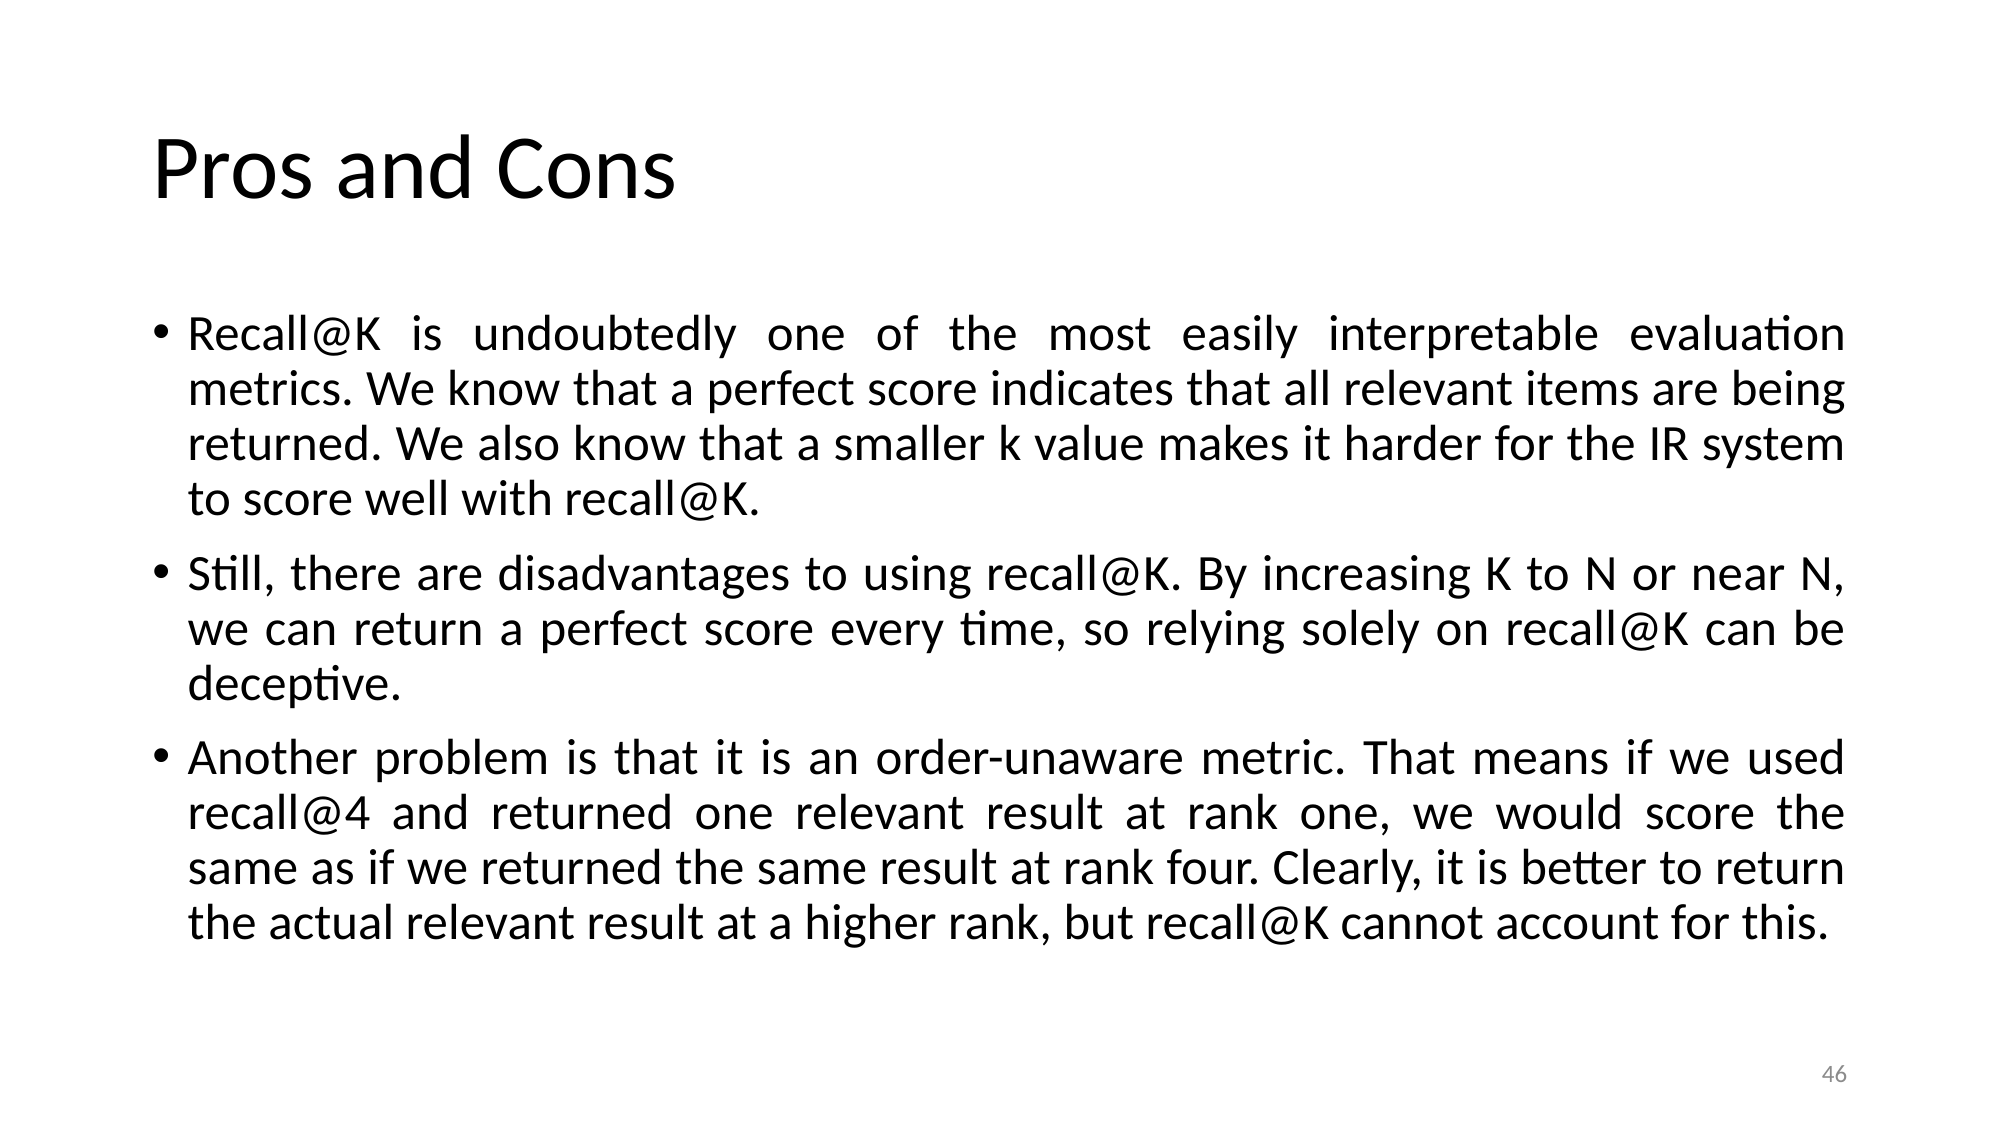

# Pros and Cons
Recall@K is undoubtedly one of the most easily interpretable evaluation metrics. We know that a perfect score indicates that all relevant items are being returned. We also know that a smaller k value makes it harder for the IR system to score well with recall@K.
Still, there are disadvantages to using recall@K. By increasing K to N or near N, we can return a perfect score every time, so relying solely on recall@K can be deceptive.
Another problem is that it is an order-unaware metric. That means if we used recall@4 and returned one relevant result at rank one, we would score the same as if we returned the same result at rank four. Clearly, it is better to return the actual relevant result at a higher rank, but recall@K cannot account for this.

46